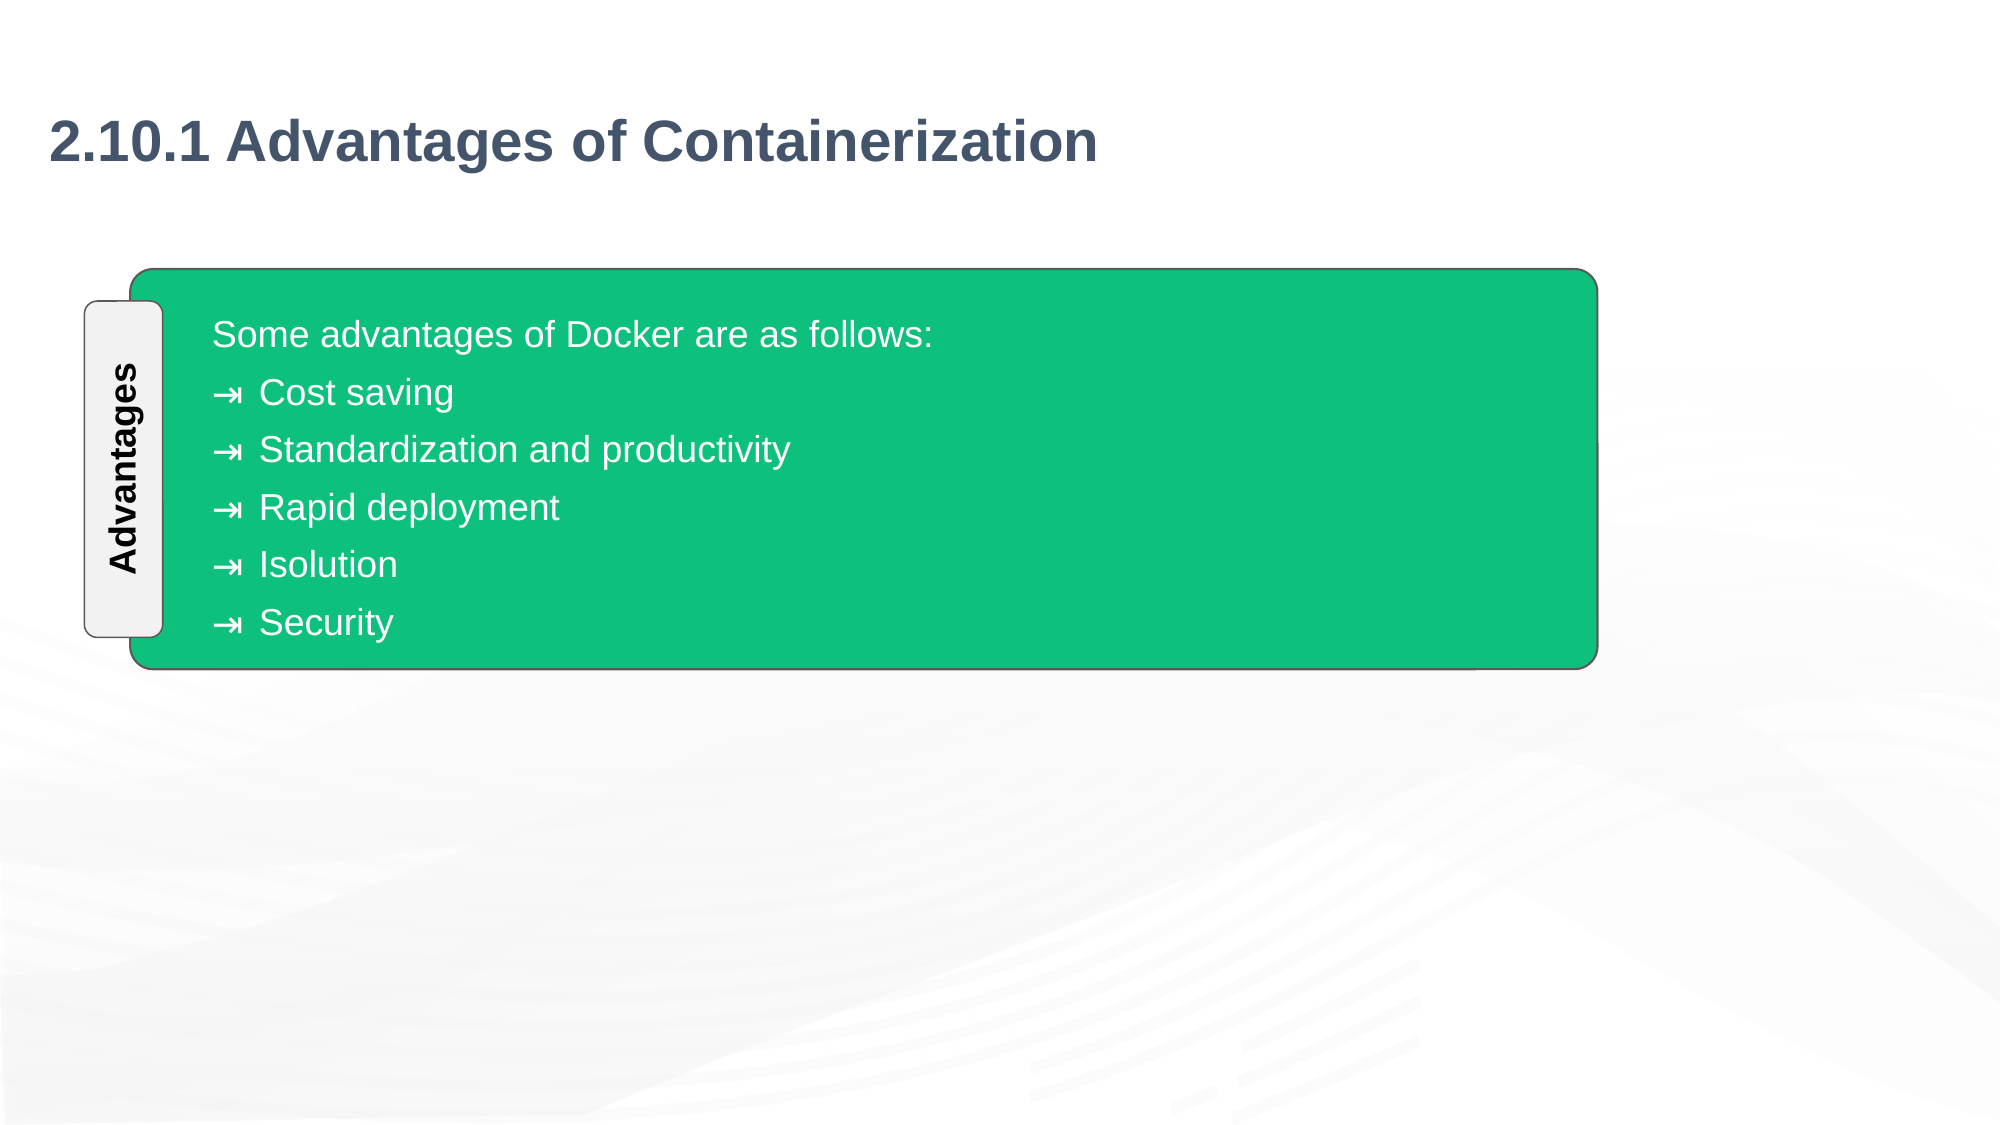

# 2.10.1 Advantages of Containerization

Some advantages of Docker are as follows:
Cost saving
Standardization and productivity
Rapid deployment
Isolution
Security
Advantages